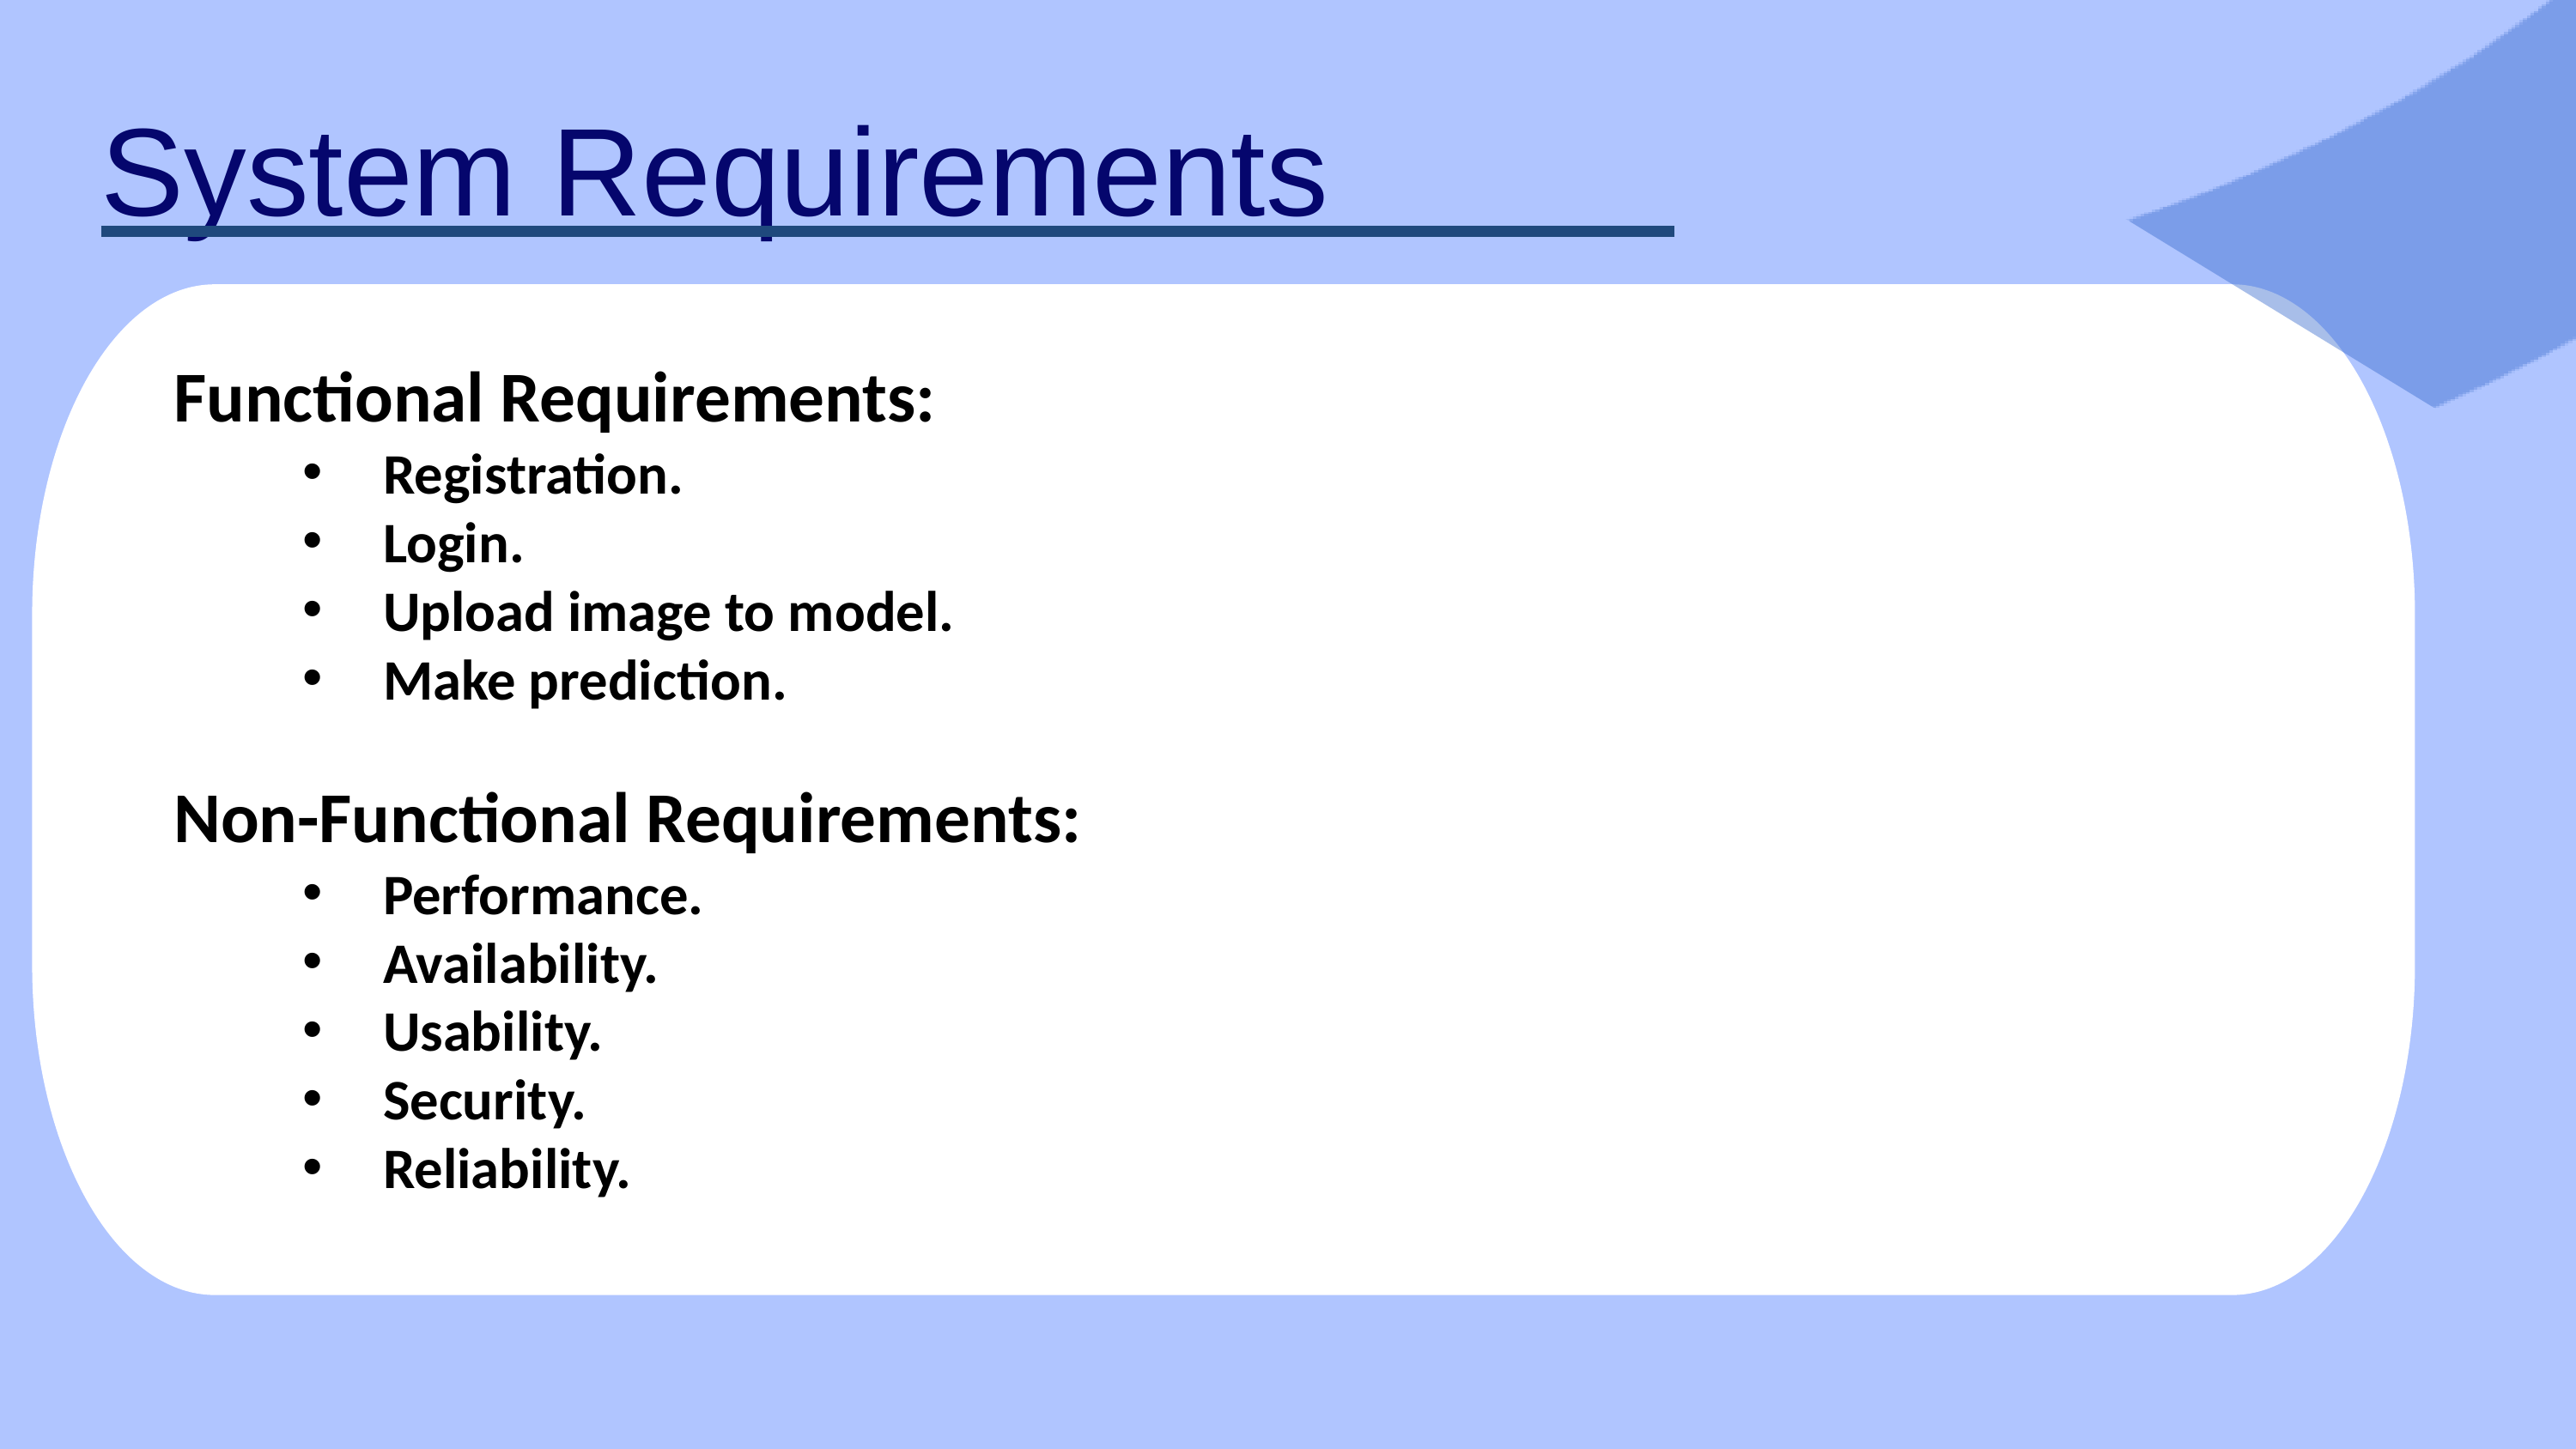

System Requirements

	Functional Requirements:
Registration.
Login.
Upload image to model.
Make prediction.

	Non-Functional Requirements:
Performance.
Availability.
Usability.
Security.
Reliability.